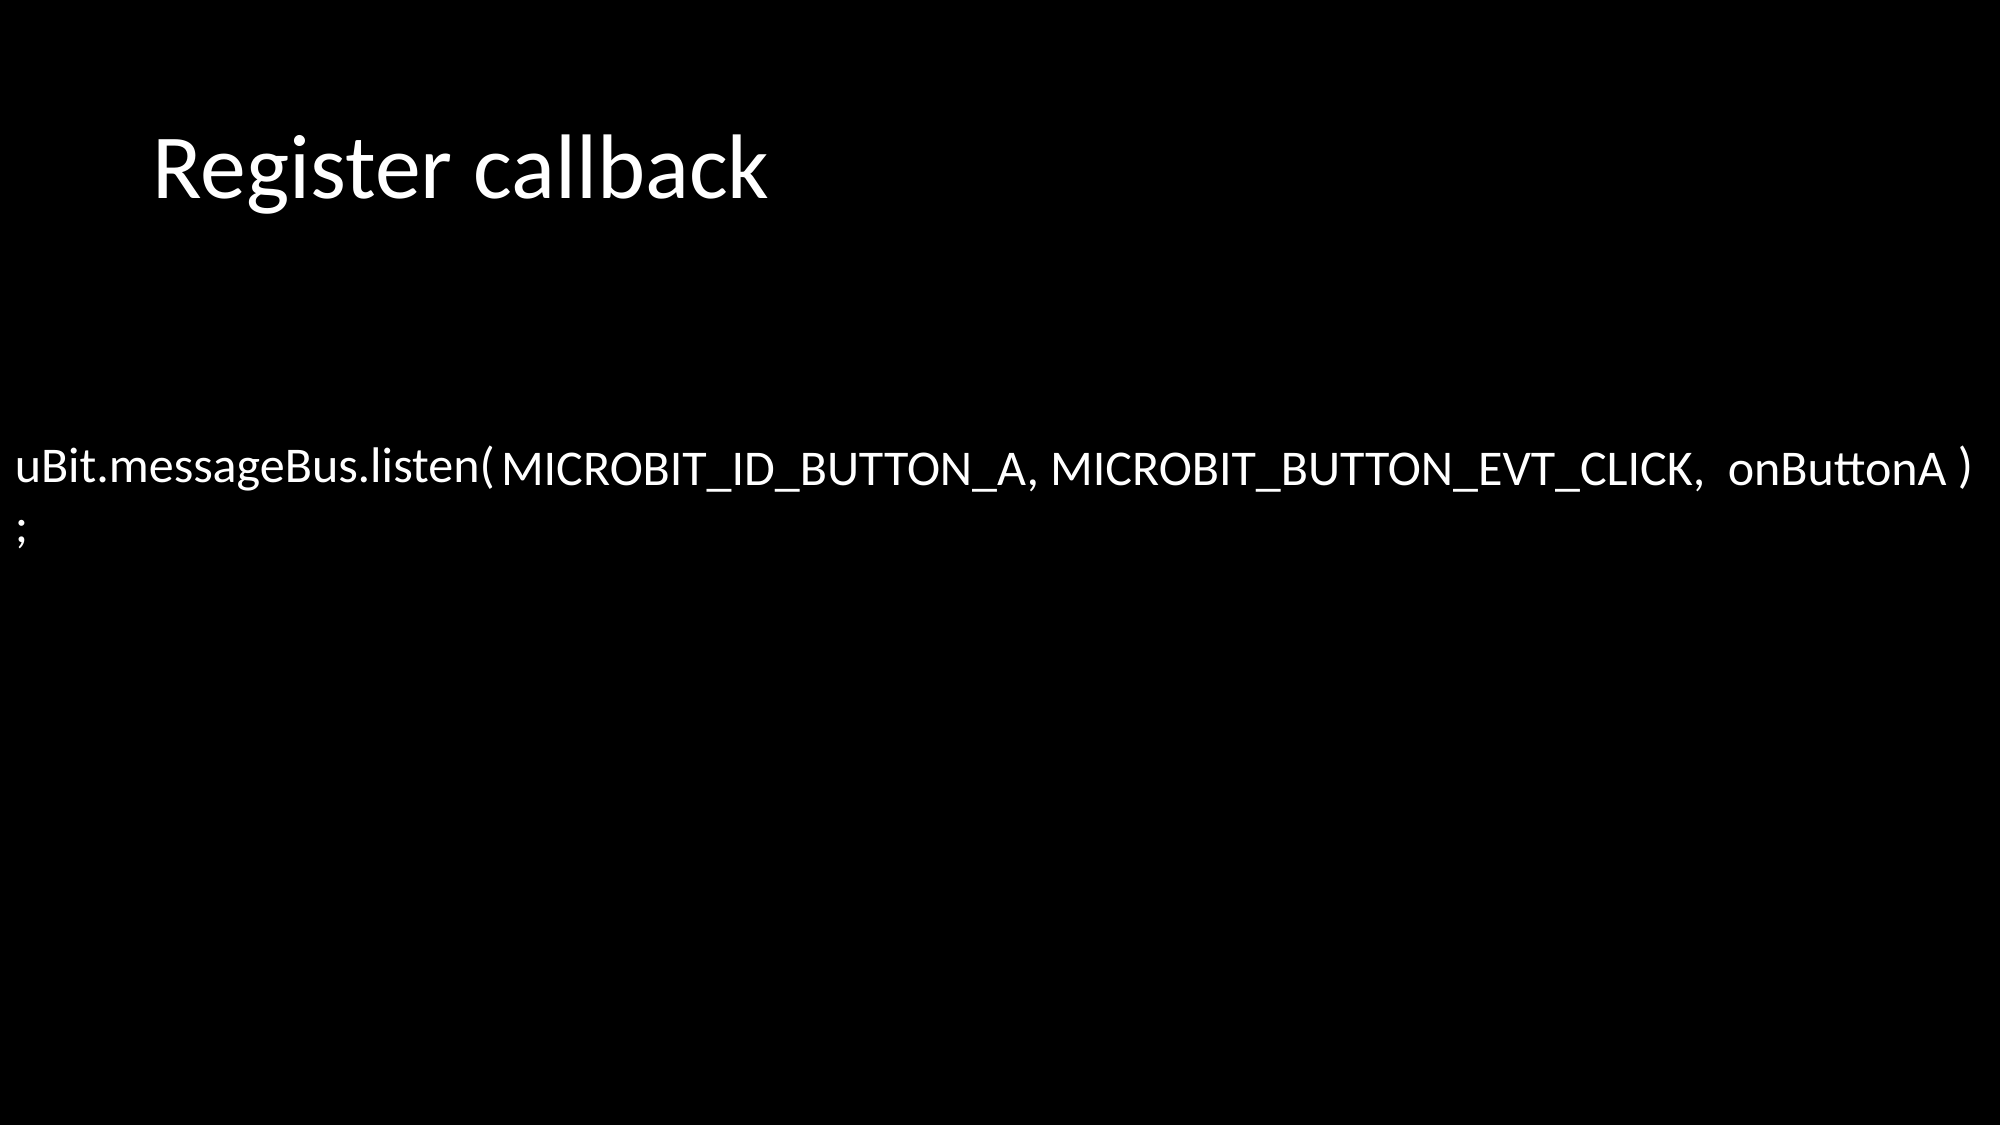

# Register callback

uBit.messageBus.listen(                                                                                                                                  );

MICROBIT_ID_BUTTON_A, MICROBIT_BUTTON_EVT_CLICK,  onButtonA